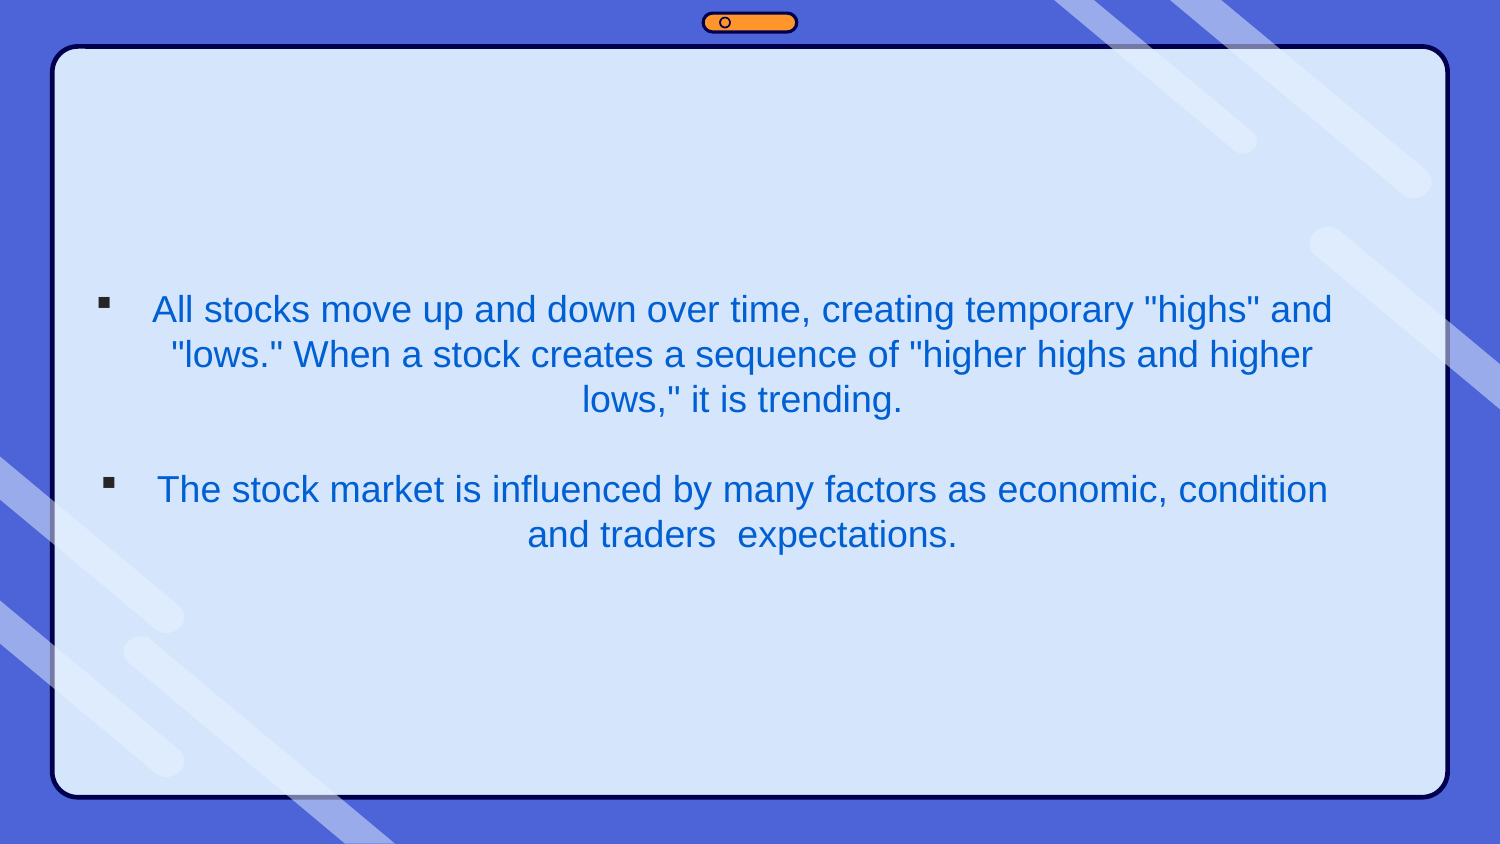

All stocks move up and down over time, creating temporary "highs" and "lows." When a stock creates a sequence of "higher highs and higher lows," it is trending.

The stock market is influenced by many factors as economic, condition and traders  expectations.